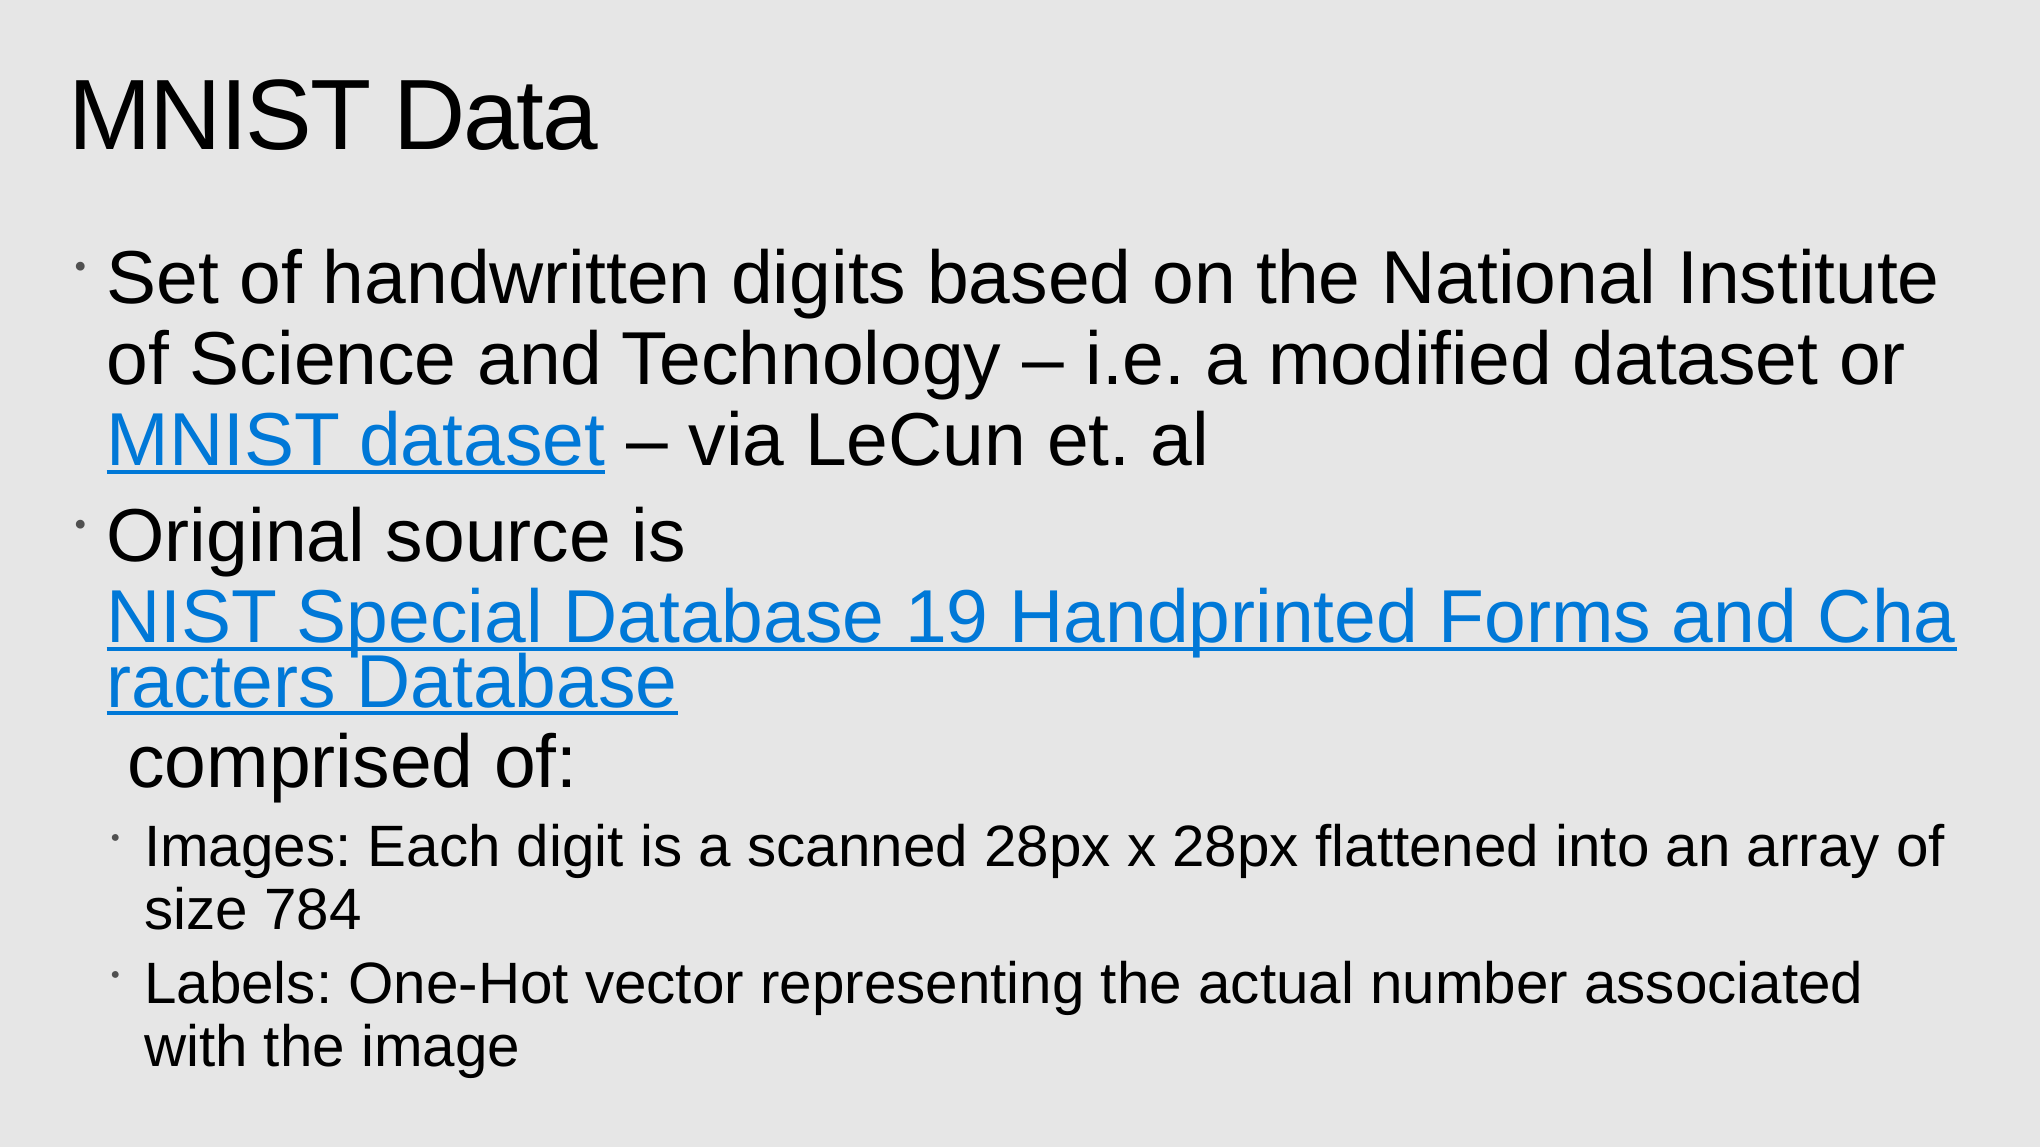

# MNIST Data
Set of handwritten digits based on the National Institute of Science and Technology – i.e. a modified dataset or MNIST dataset – via LeCun et. al
Original source is NIST Special Database 19 Handprinted Forms and Characters Database comprised of:
Images: Each digit is a scanned 28px x 28px flattened into an array of size 784
Labels: One-Hot vector representing the actual number associated with the image